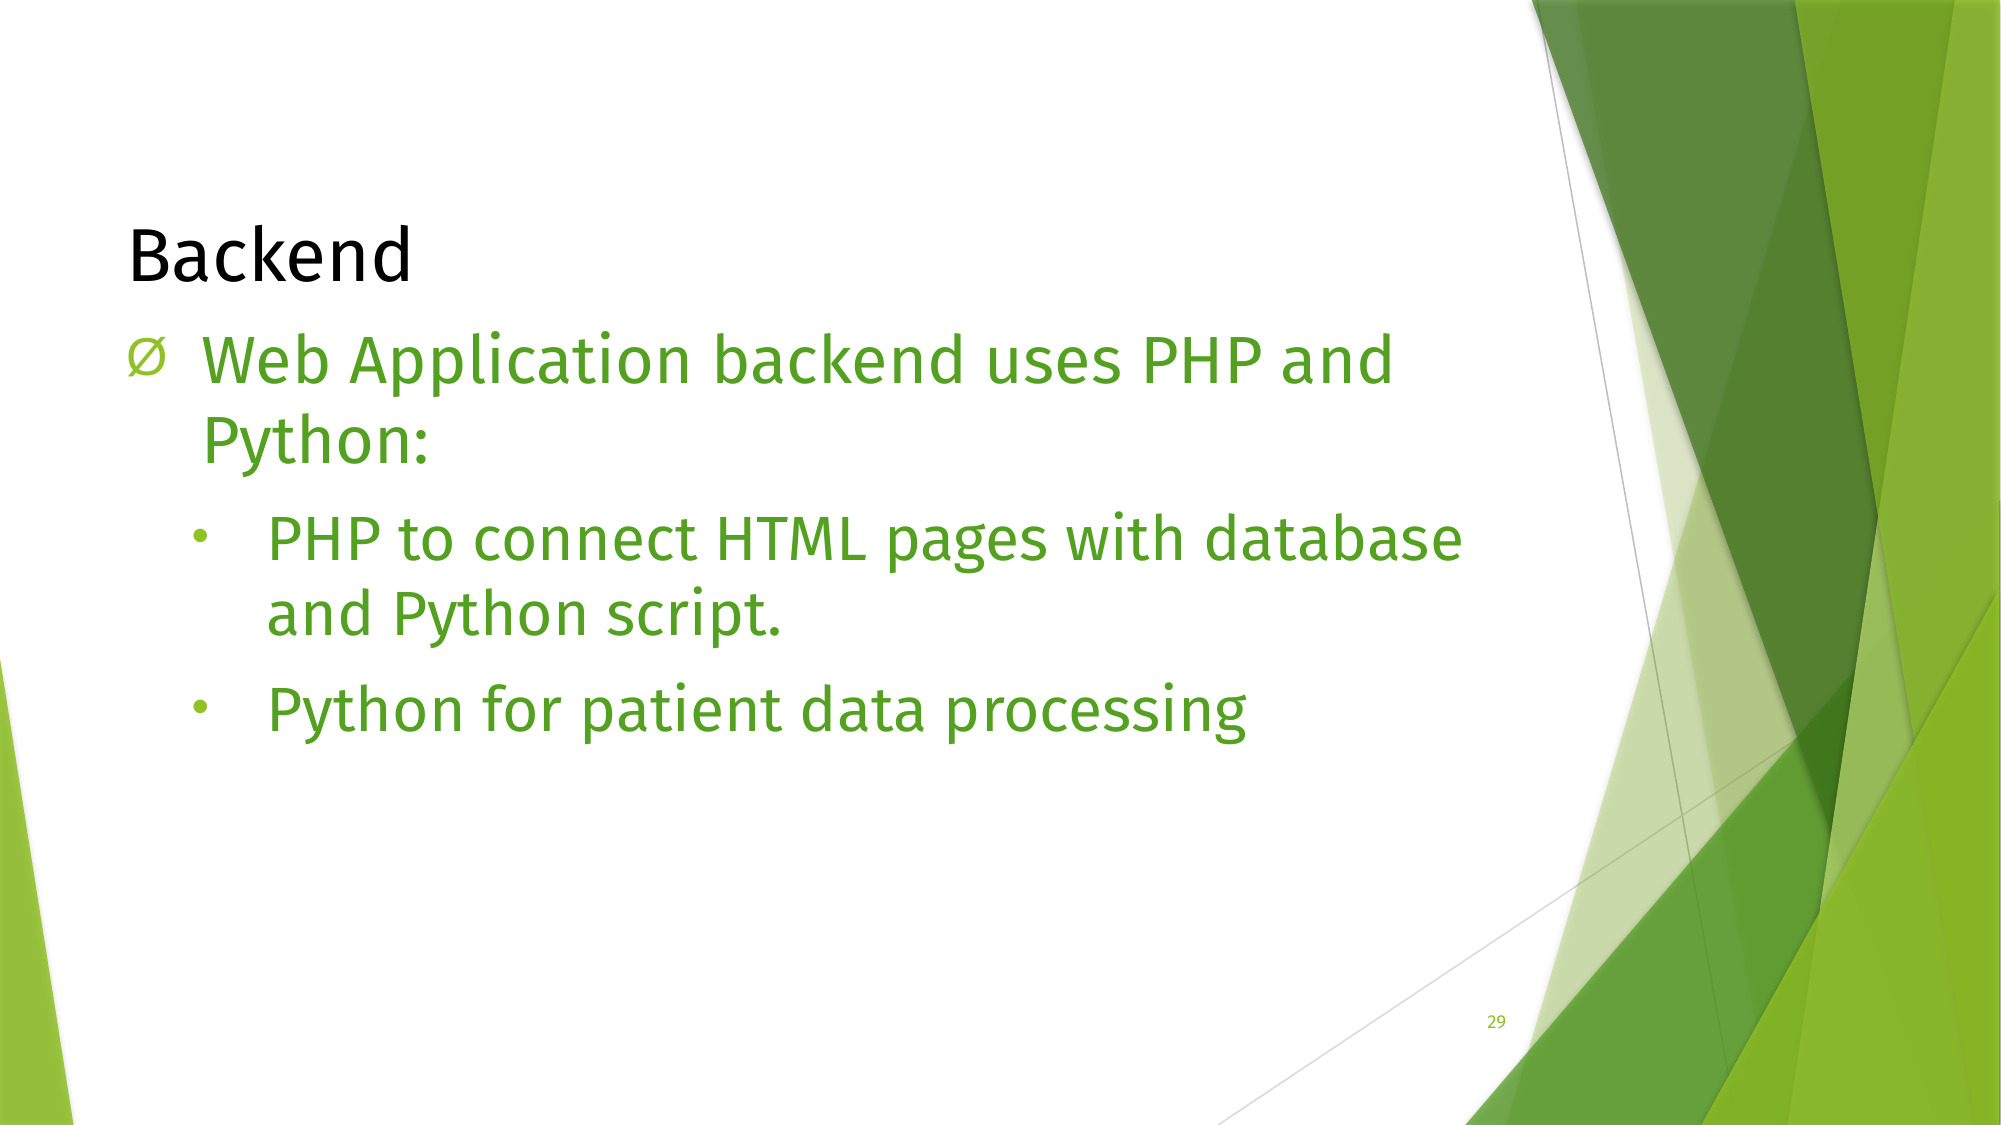

Backend
Web Application backend uses PHP and Python:
PHP to connect HTML pages with database and Python script.
Python for patient data processing
29